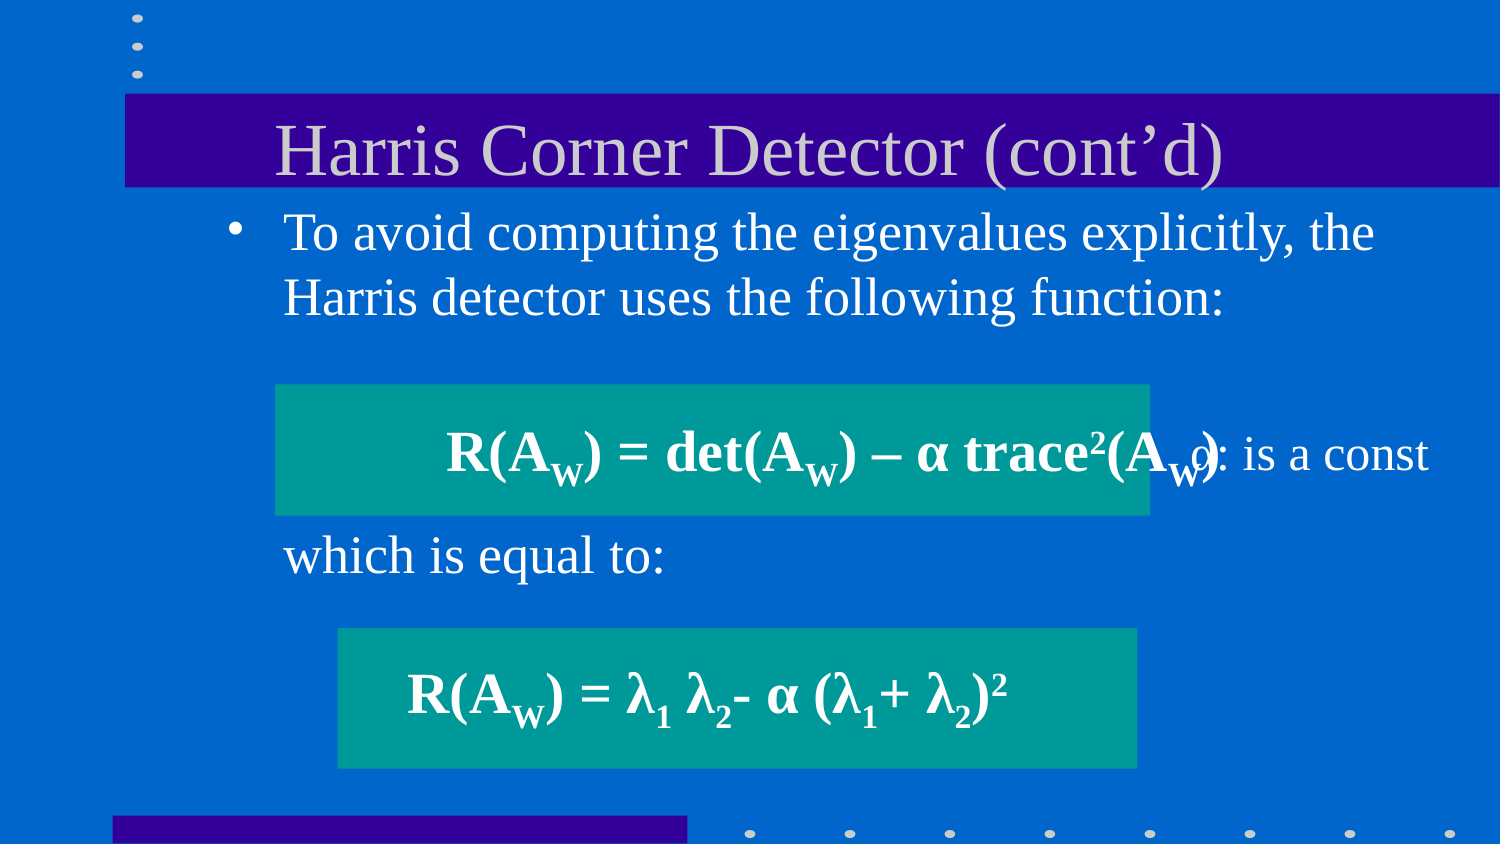

# Harris Corner Detector (cont’d)
To avoid computing the eigenvalues explicitly, the Harris detector uses the following function:

		 R(AW) = det(AW) – α trace2(AW)
	which is equal to:

       R(AW) = λ1 λ2- α (λ1+ λ2)2

α: is a const